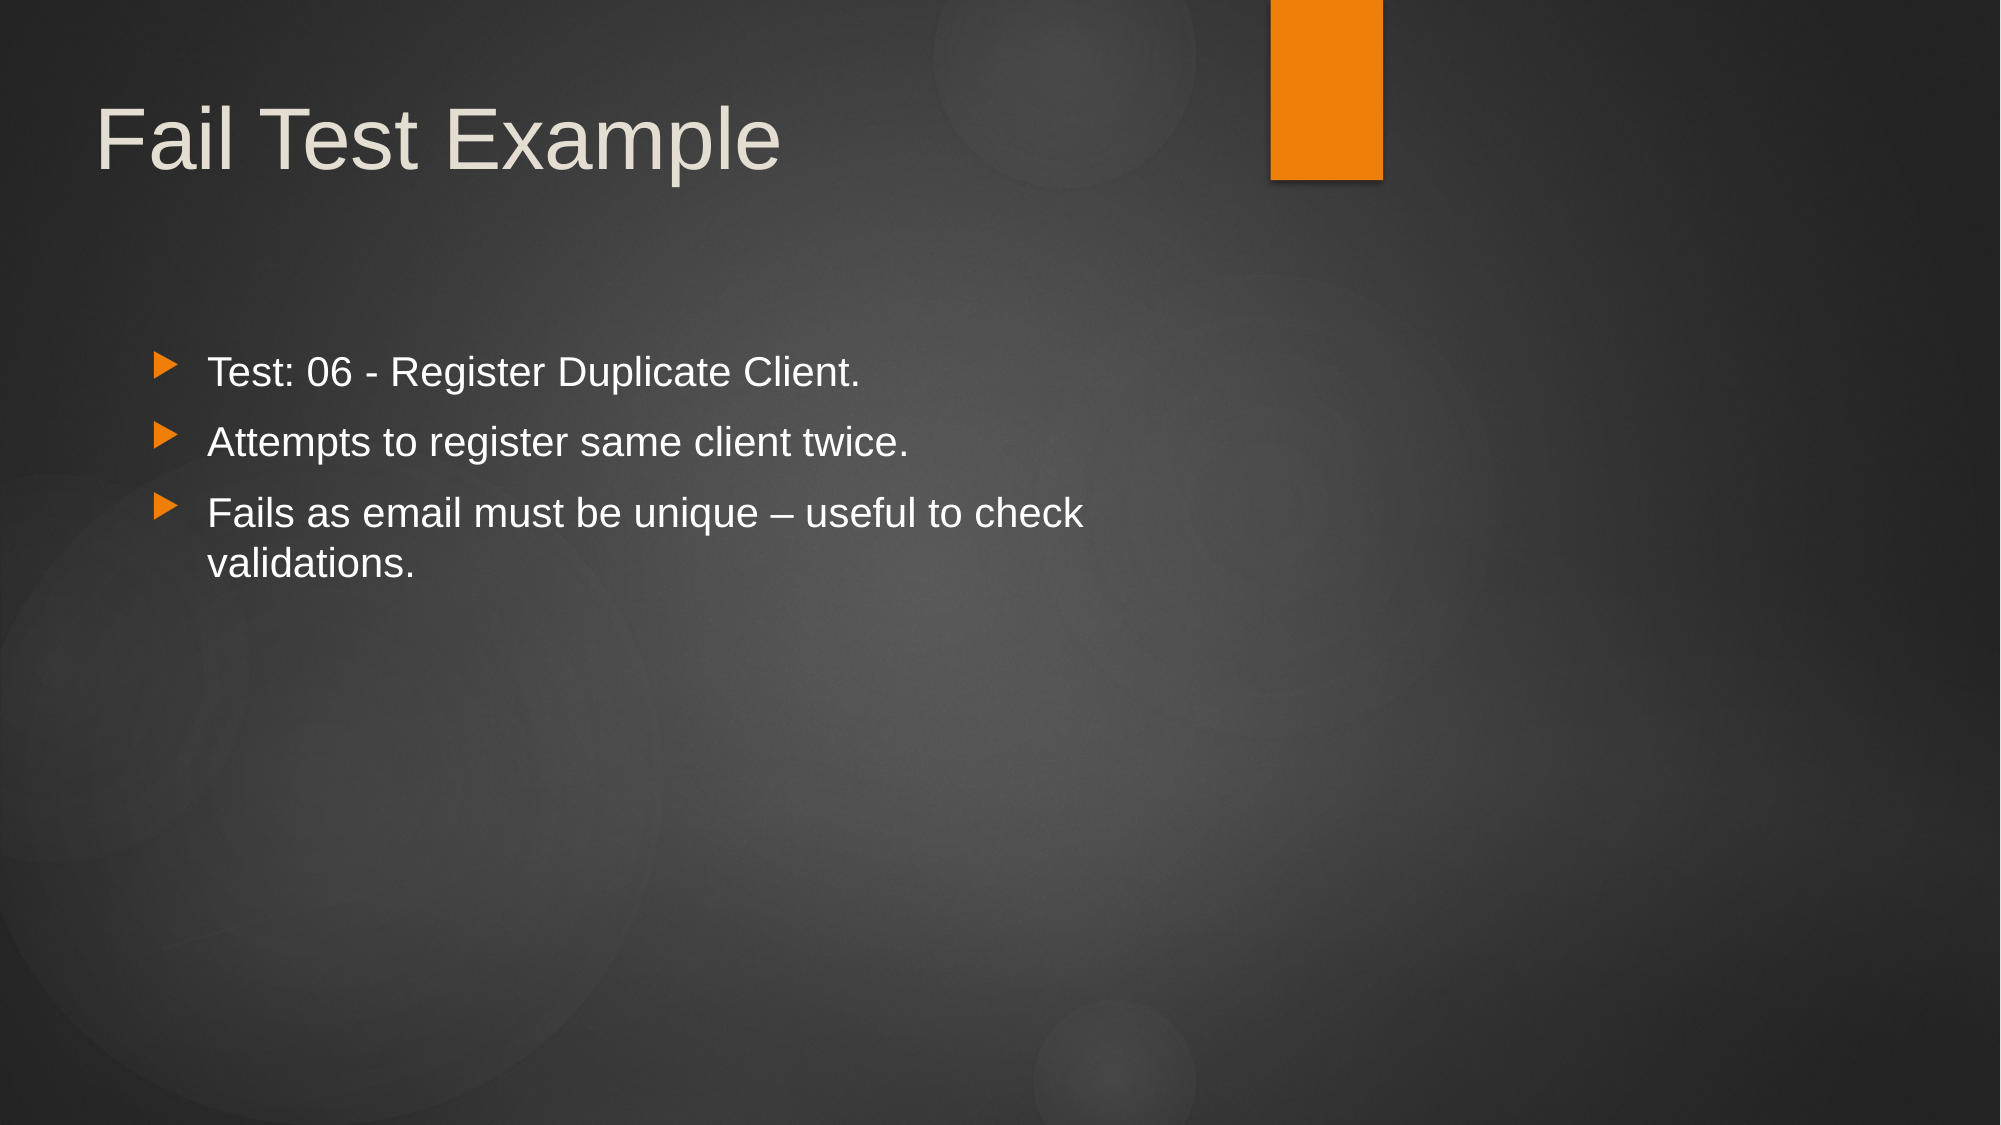

# Fail Test Example
Test: 06 - Register Duplicate Client.
Attempts to register same client twice.
Fails as email must be unique – useful to check validations.